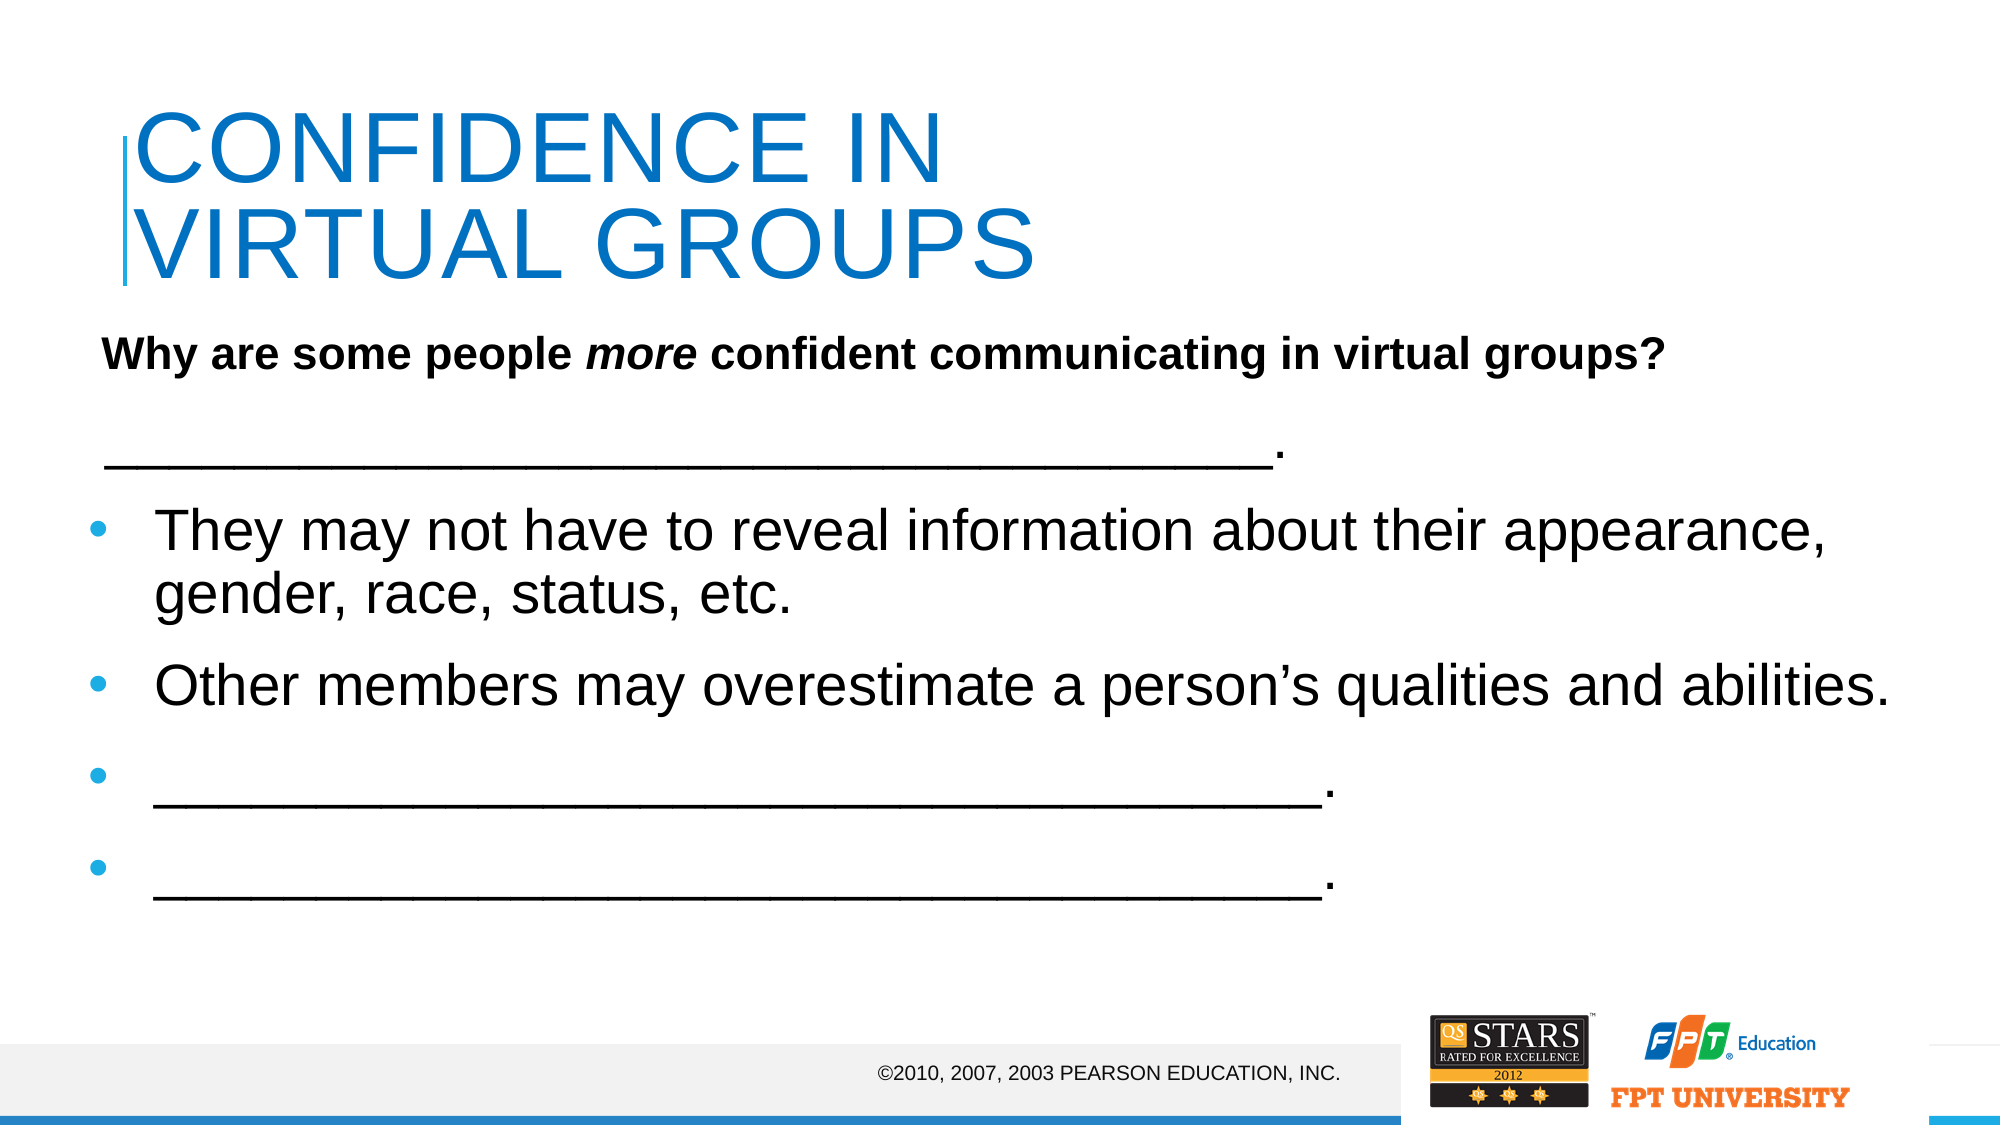

# Confidence in Virtual Groups
 Why are some people more confident communicating in virtual groups?
____________________________________.
They may not have to reveal information about their appearance, gender, race, status, etc.
Other members may overestimate a person’s qualities and abilities.
____________________________________.
____________________________________.
©2010, 2007, 2003 Pearson Education, Inc.